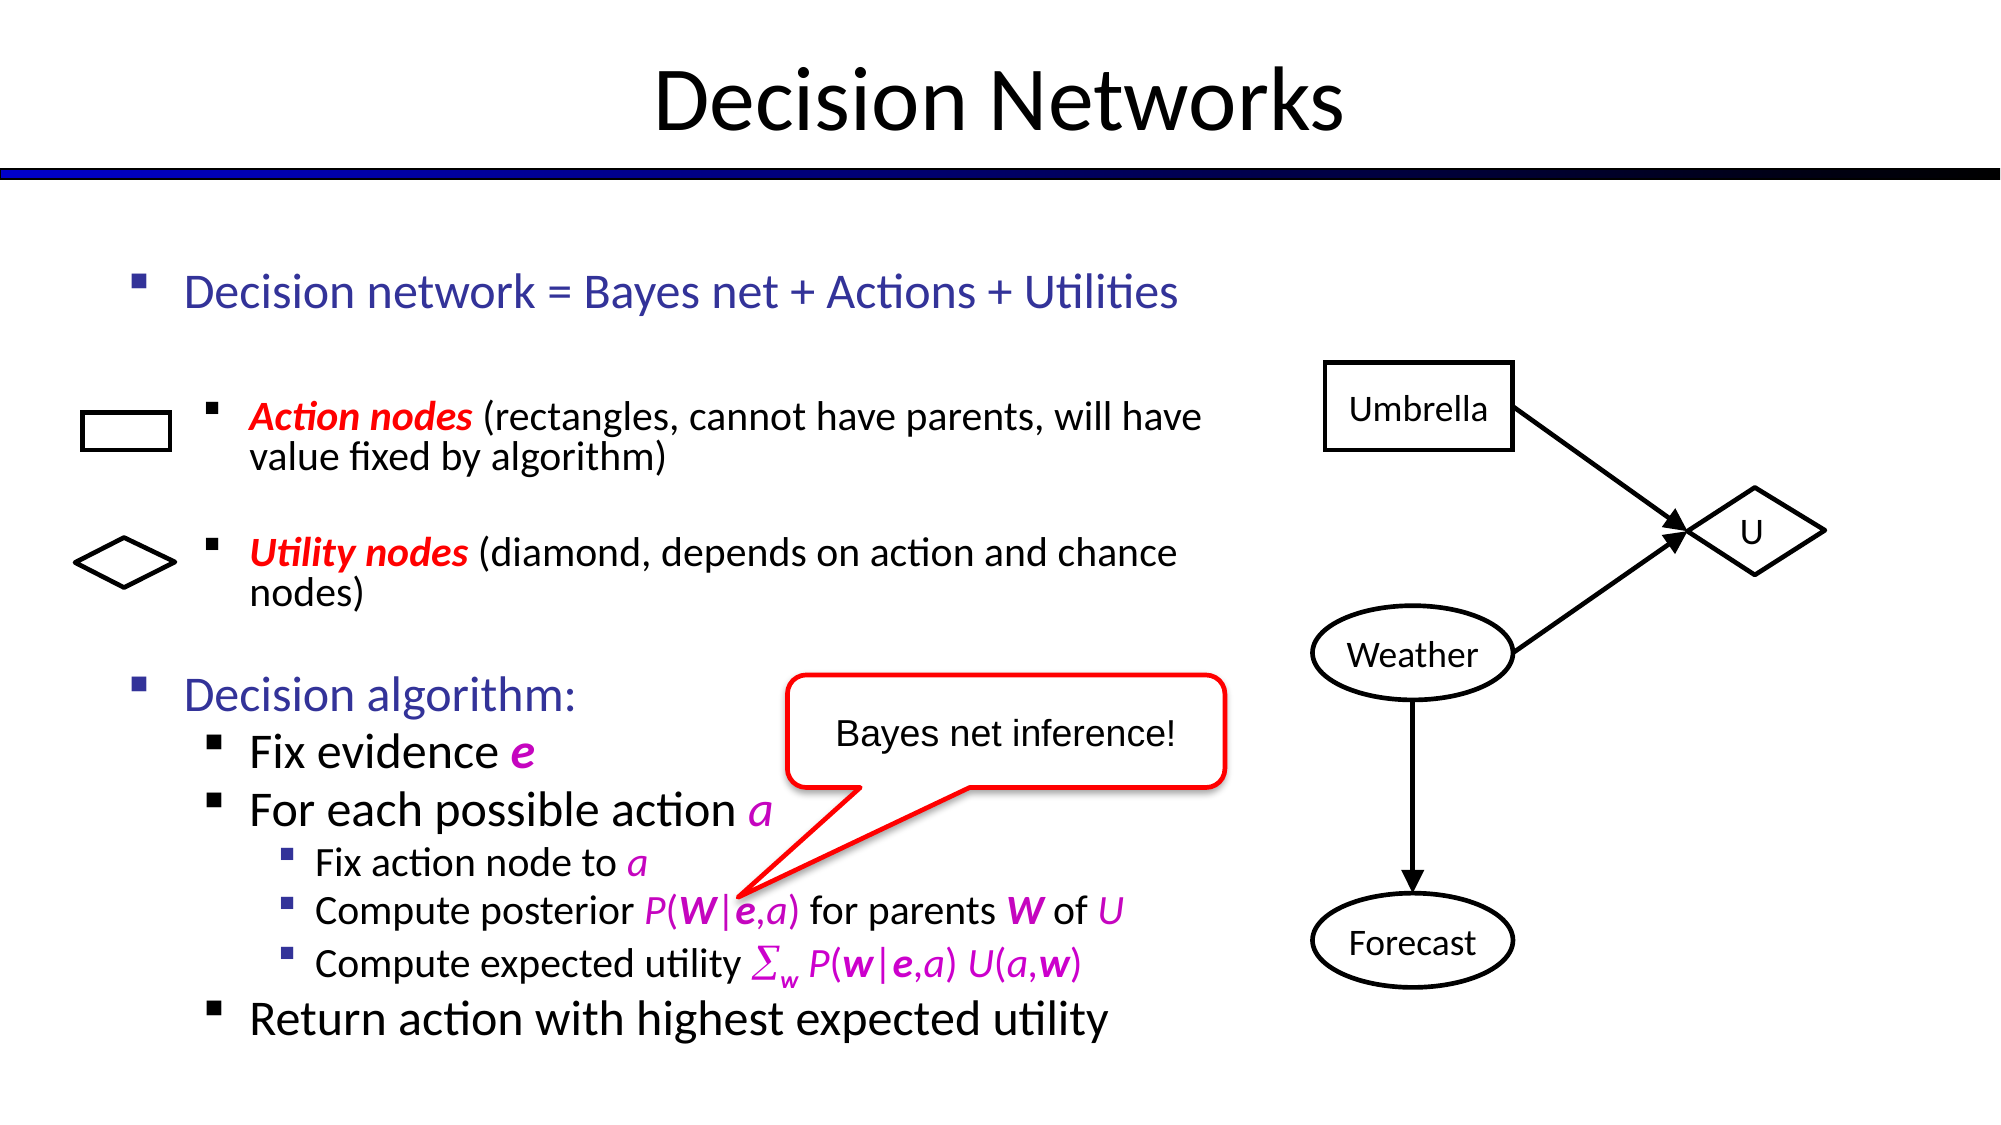

# Decision Networks
Decision network = Bayes net + Actions + Utilities

Action nodes (rectangles, cannot have parents, will have value fixed by algorithm)

Utility nodes (diamond, depends on action and chance nodes)

Decision algorithm:
Fix evidence e
For each possible action a
Fix action node to a
Compute posterior P(W|e,a) for parents W of U
Compute expected utility ∑w P(w|e,a) U(a,w)
Return action with highest expected utility

Umbrella

U

Weather
Forecast
Bayes net inference!